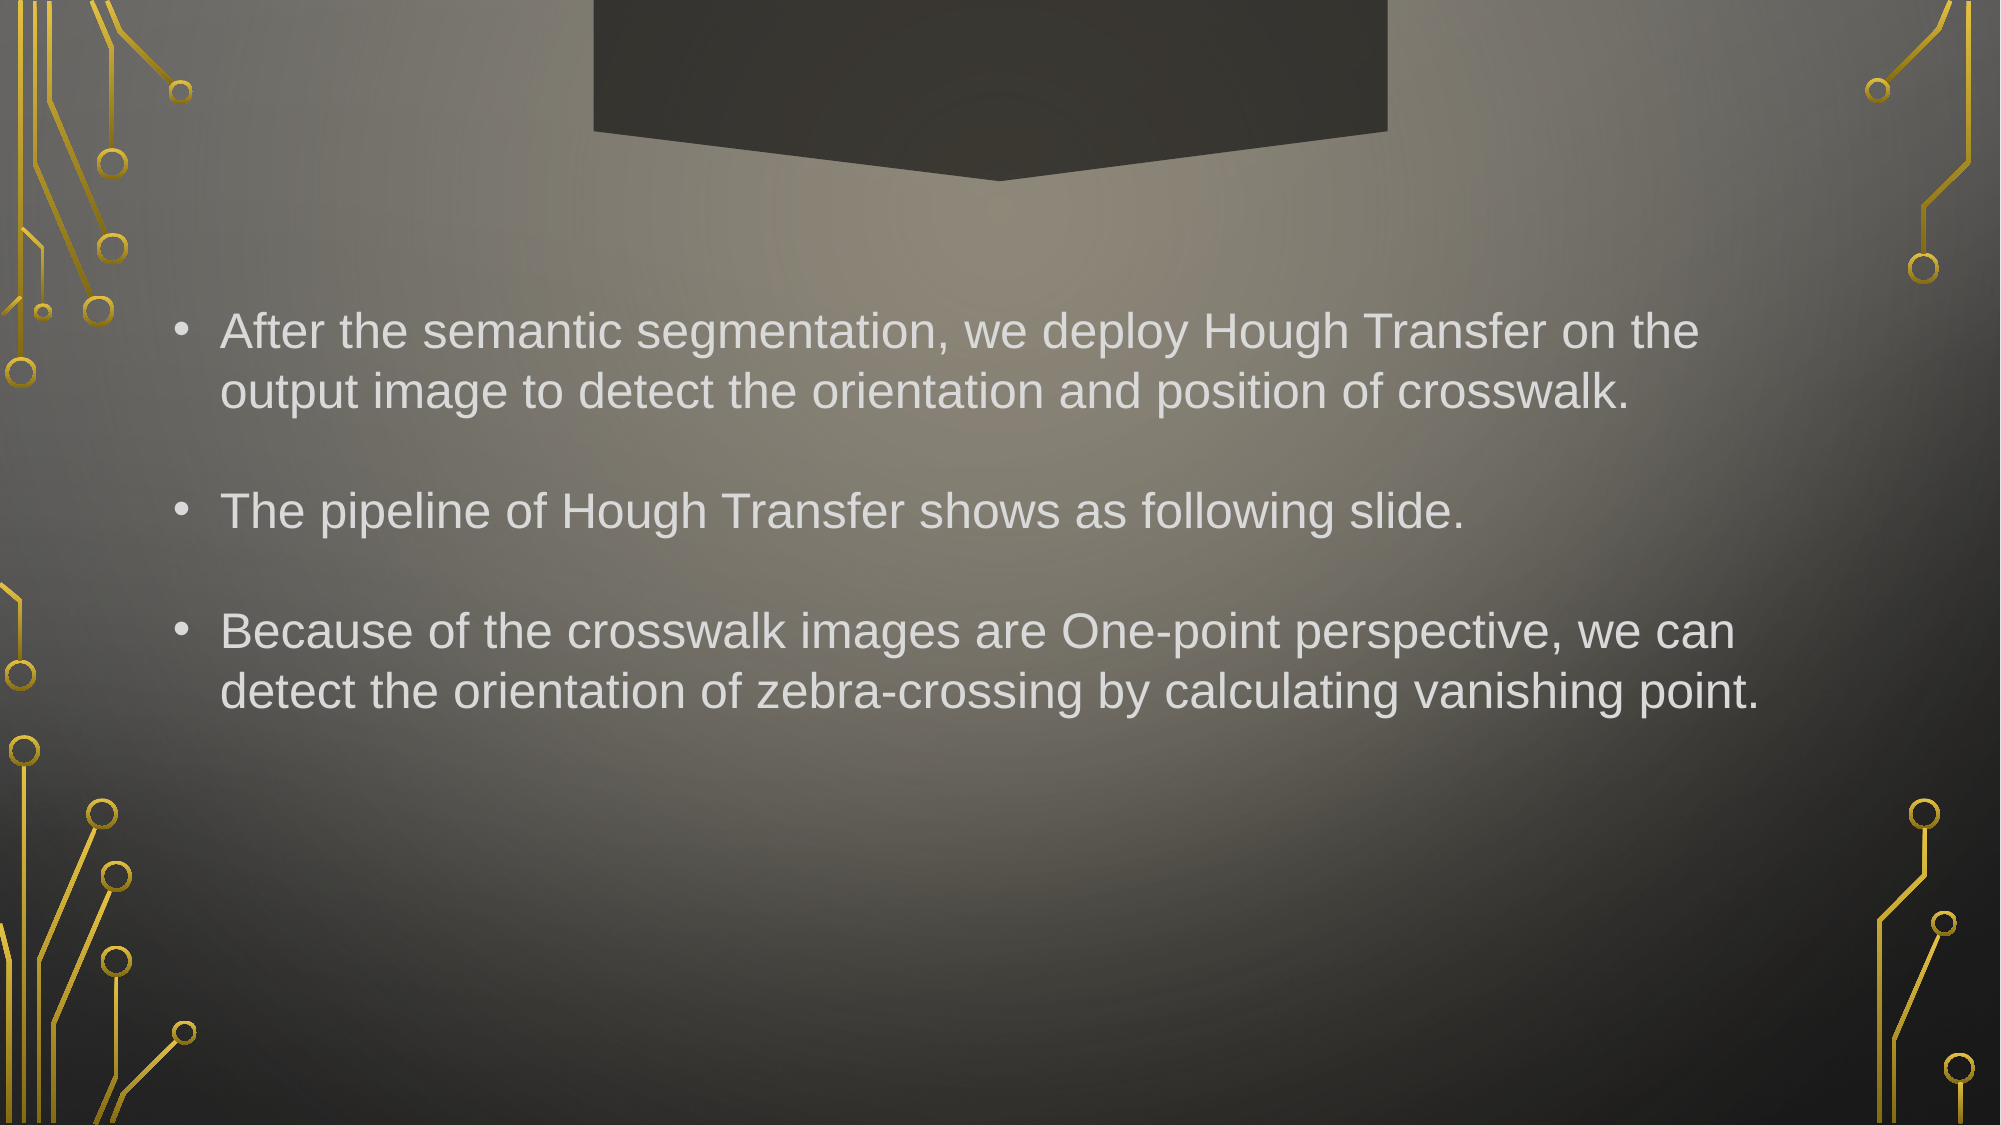

After the semantic segmentation, we deploy Hough Transfer on the output image to detect the orientation and position of crosswalk.

The pipeline of Hough Transfer shows as following slide.

Because of the crosswalk images are One-point perspective, we can detect the orientation of zebra-crossing by calculating vanishing point.